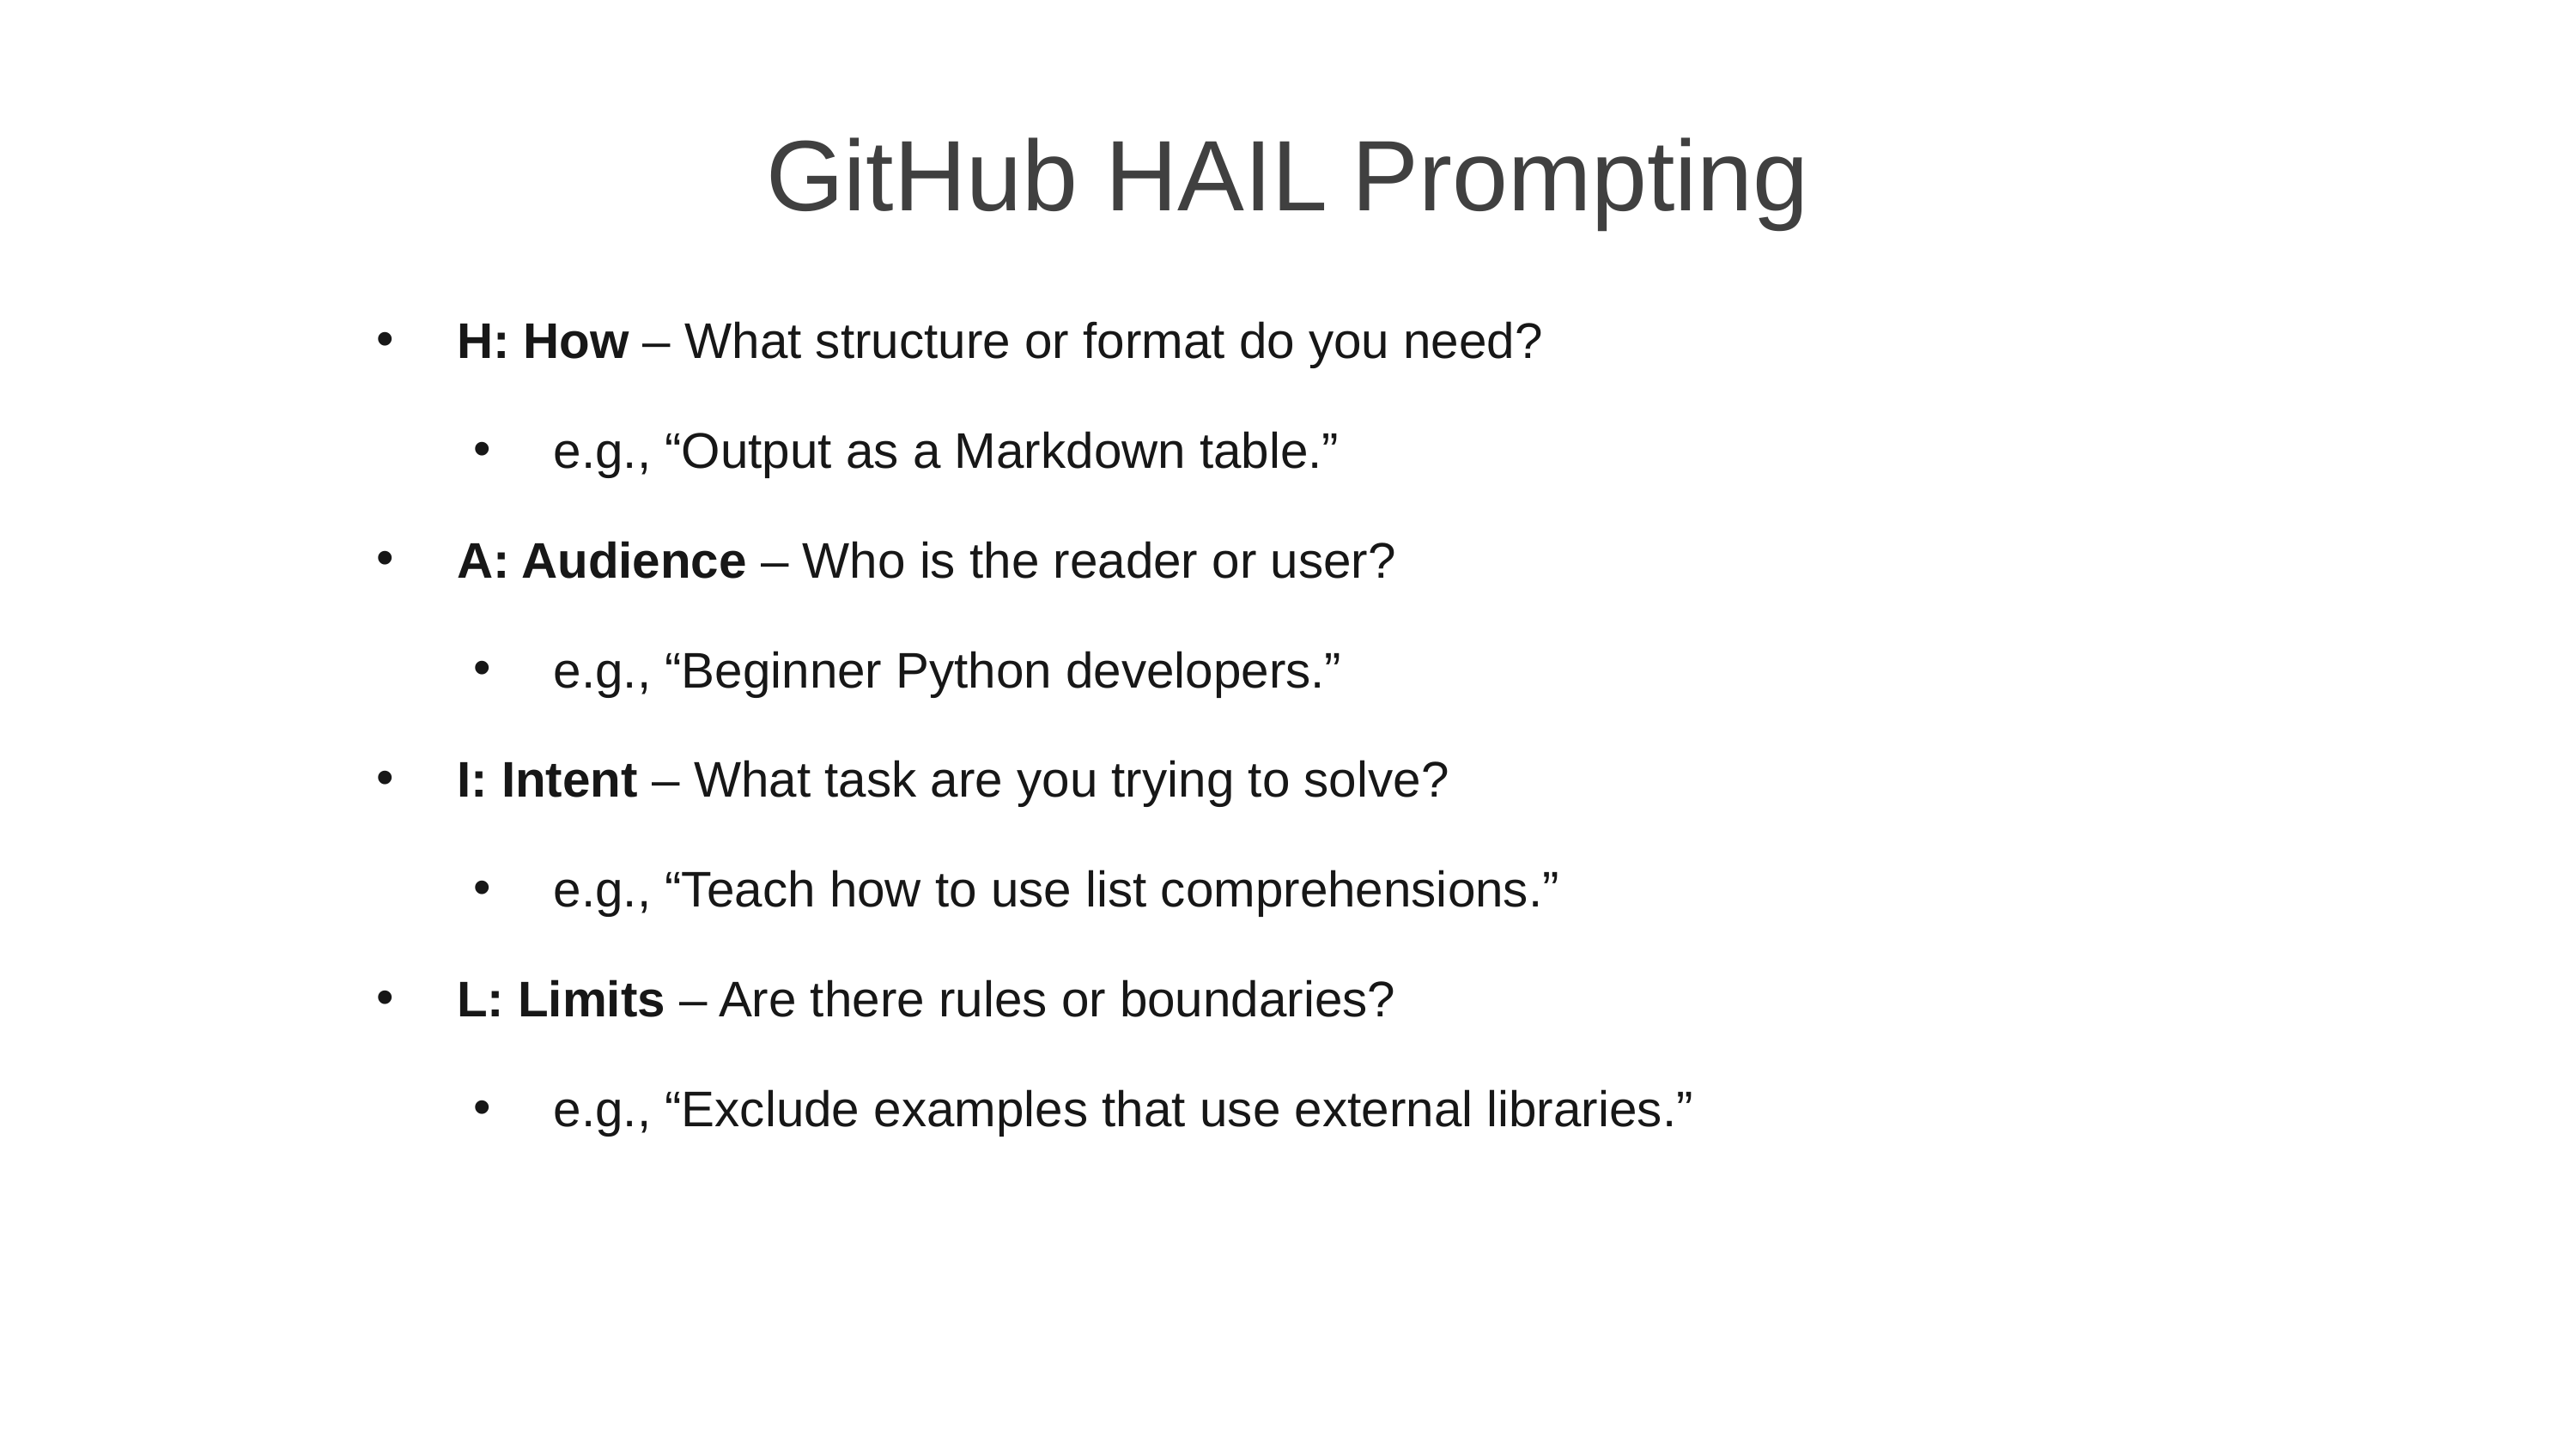

# GitHub HAIL Prompting
H: How – What structure or format do you need?
e.g., “Output as a Markdown table.”
A: Audience – Who is the reader or user?
e.g., “Beginner Python developers.”
I: Intent – What task are you trying to solve?
e.g., “Teach how to use list comprehensions.”
L: Limits – Are there rules or boundaries?
e.g., “Exclude examples that use external libraries.”